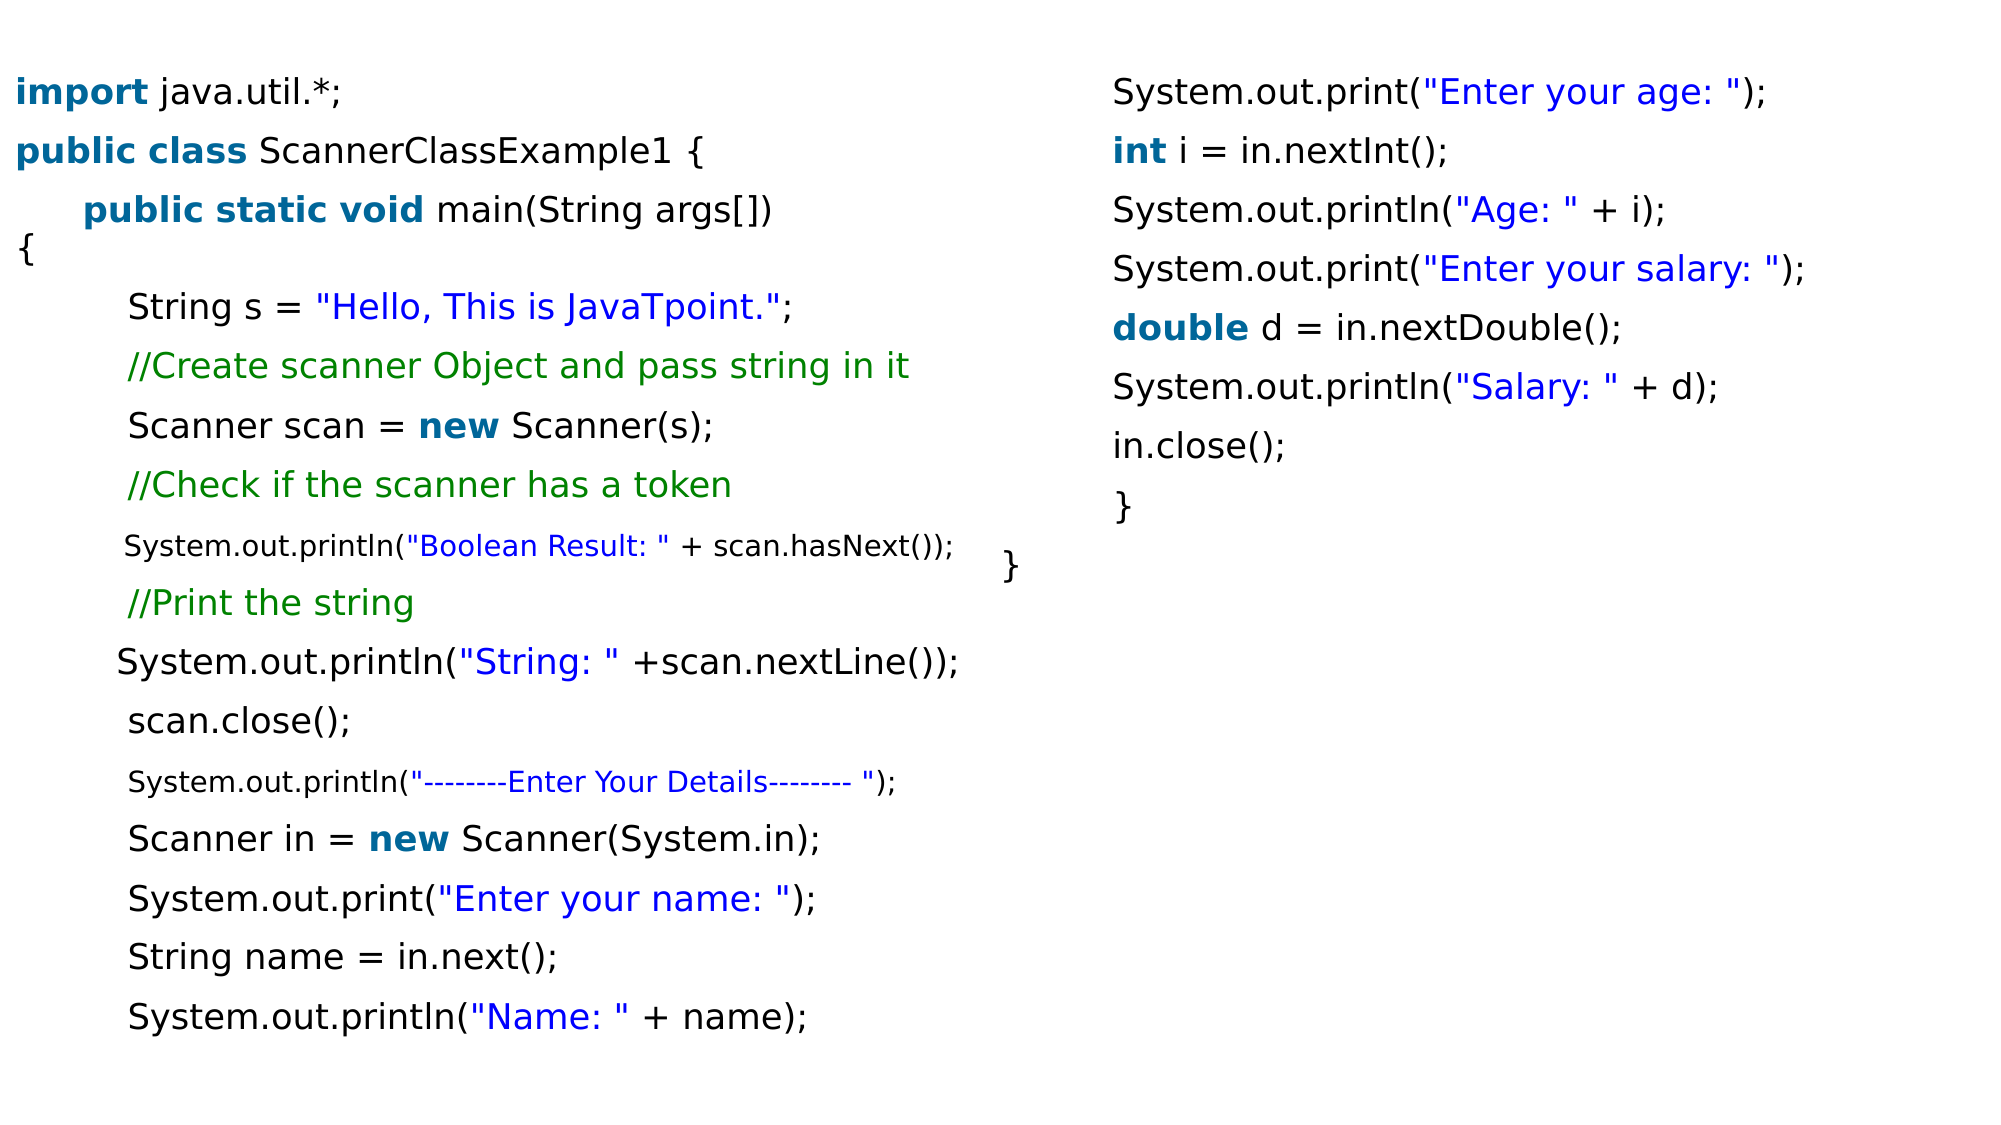

import java.util.*;
public class ScannerClassExample1 {
      public static void main(String args[]){
          String s = "Hello, This is JavaTpoint.";
          //Create scanner Object and pass string in it
          Scanner scan = new Scanner(s);
          //Check if the scanner has a token
          System.out.println("Boolean Result: " + scan.hasNext());
          //Print the string
         System.out.println("String: " +scan.nextLine());
          scan.close();
          System.out.println("--------Enter Your Details-------- ");
          Scanner in = new Scanner(System.in);
          System.out.print("Enter your name: ");
          String name = in.next();
          System.out.println("Name: " + name);
          System.out.print("Enter your age: ");
          int i = in.nextInt();
          System.out.println("Age: " + i);
          System.out.print("Enter your salary: ");
          double d = in.nextDouble();
          System.out.println("Salary: " + d);
          in.close();
          }
}